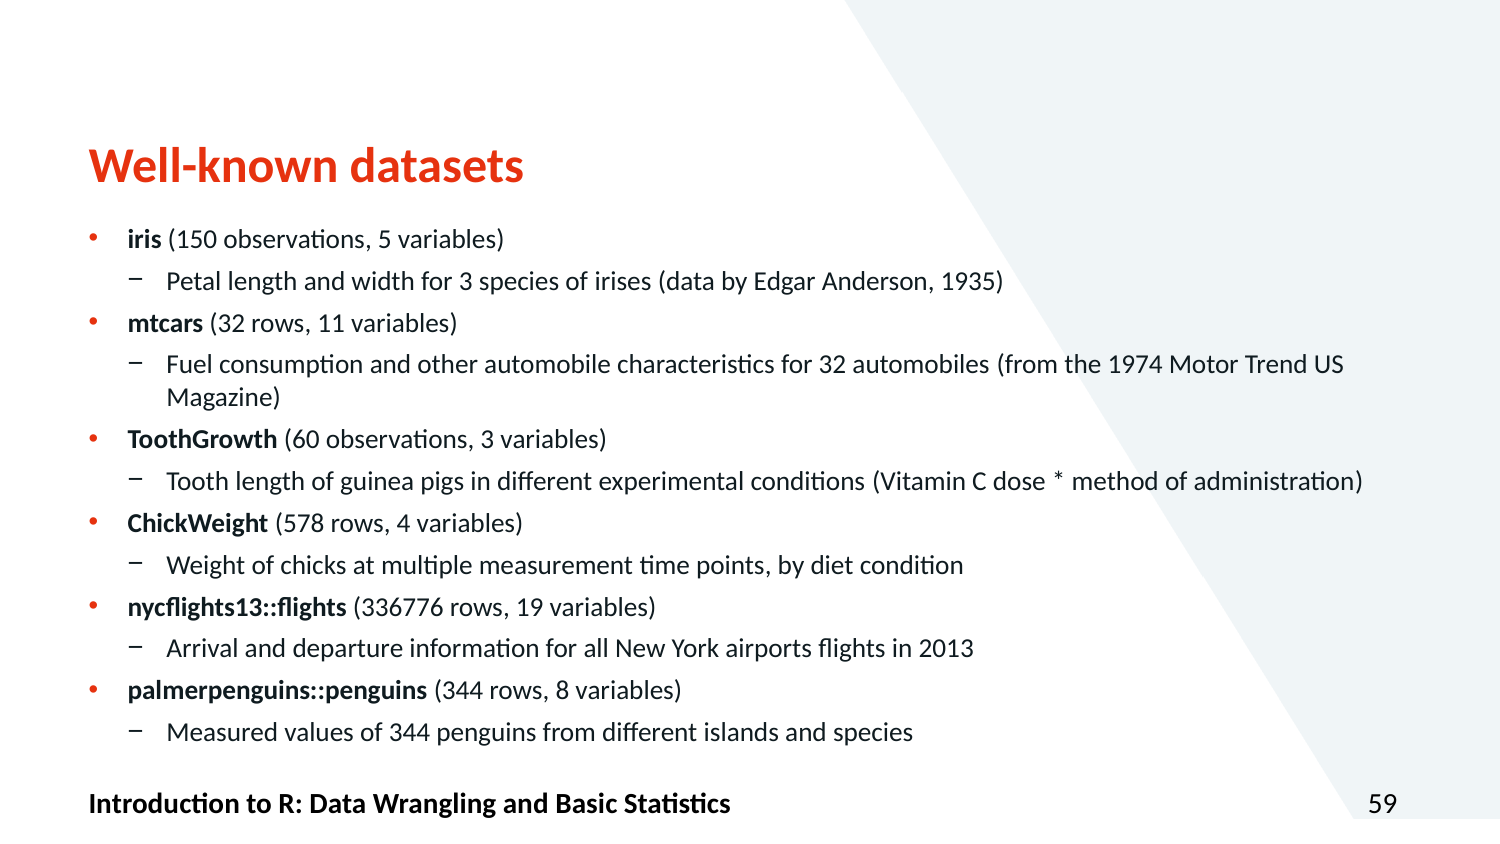

# Well-known datasets
iris (150 observations, 5 variables)
Petal length and width for 3 species of irises (data by Edgar Anderson, 1935)
mtcars (32 rows, 11 variables)
Fuel consumption and other automobile characteristics for 32 automobiles (from the 1974 Motor Trend US Magazine)
ToothGrowth (60 observations, 3 variables)
Tooth length of guinea pigs in different experimental conditions (Vitamin C dose * method of administration)
ChickWeight (578 rows, 4 variables)
Weight of chicks at multiple measurement time points, by diet condition
nycflights13::flights (336776 rows, 19 variables)
Arrival and departure information for all New York airports flights in 2013
palmerpenguins::penguins (344 rows, 8 variables)
Measured values of 344 penguins from different islands and species
Introduction to R: Data Wrangling and Basic Statistics
59